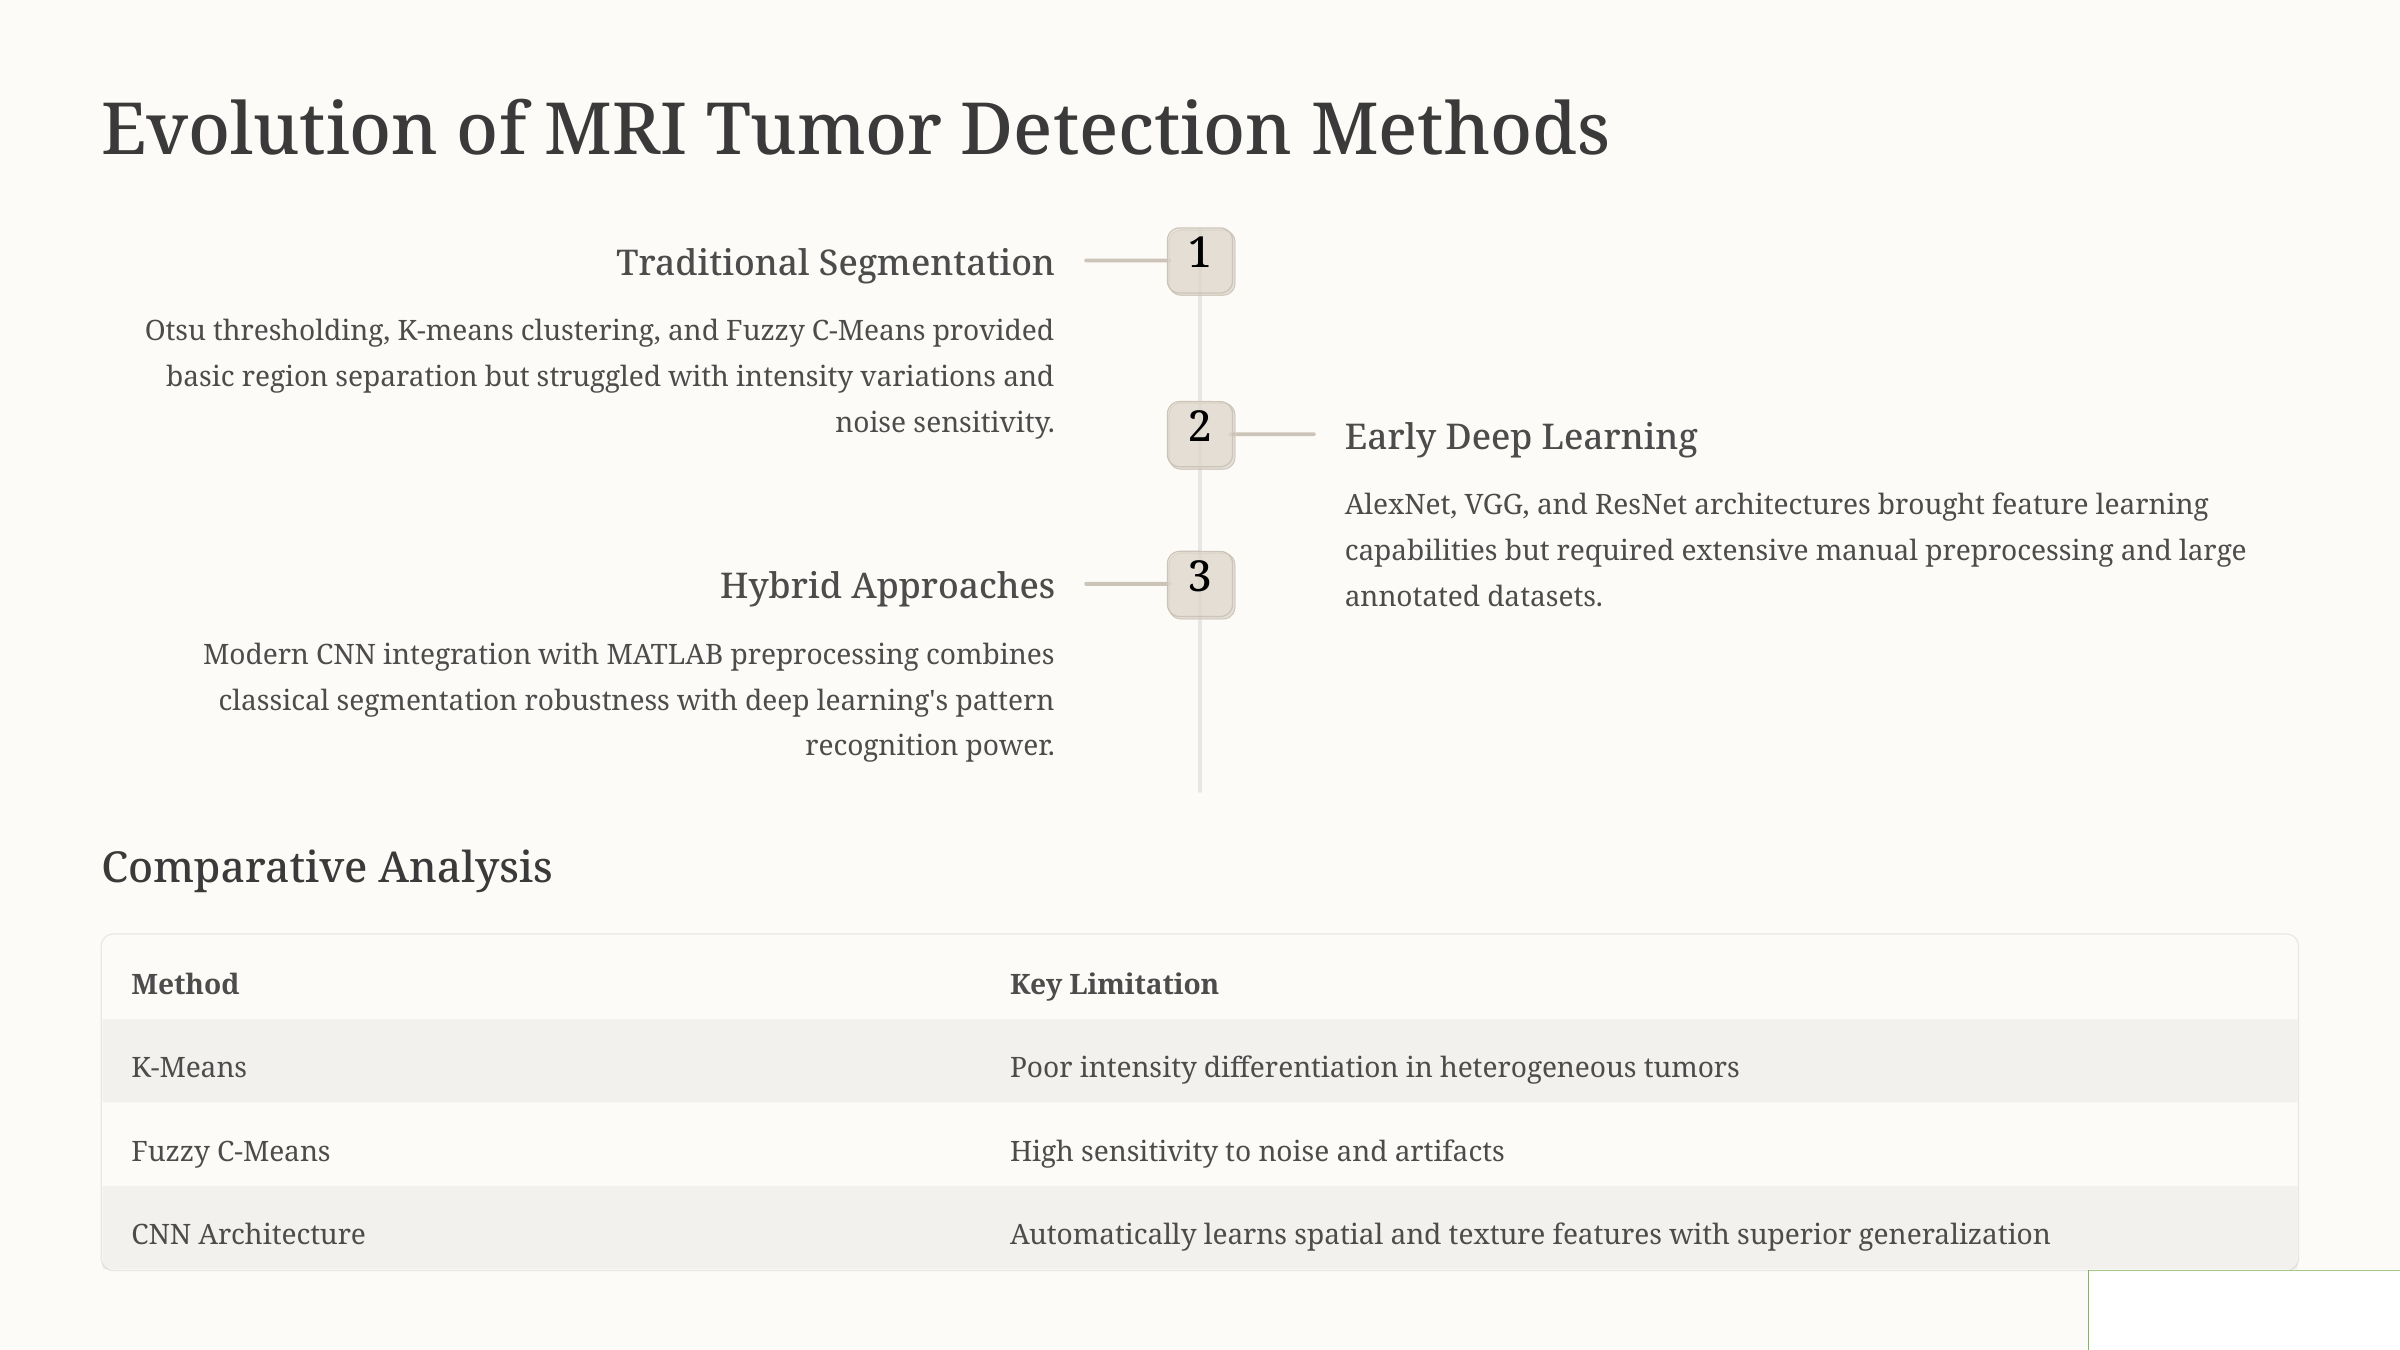

Evolution of MRI Tumor Detection Methods

1
Traditional Segmentation

Otsu thresholding, K-means clustering, and Fuzzy C-Means provided basic region separation but struggled with intensity variations and noise sensitivity.

2
Early Deep Learning

AlexNet, VGG, and ResNet architectures brought feature learning capabilities but required extensive manual preprocessing and large annotated datasets.

3
Hybrid Approaches

Modern CNN integration with MATLAB preprocessing combines classical segmentation robustness with deep learning's pattern recognition power.
Comparative Analysis

Method
Key Limitation

K-Means
Poor intensity differentiation in heterogeneous tumors

Fuzzy C-Means
High sensitivity to noise and artifacts

CNN Architecture
Automatically learns spatial and texture features with superior generalization